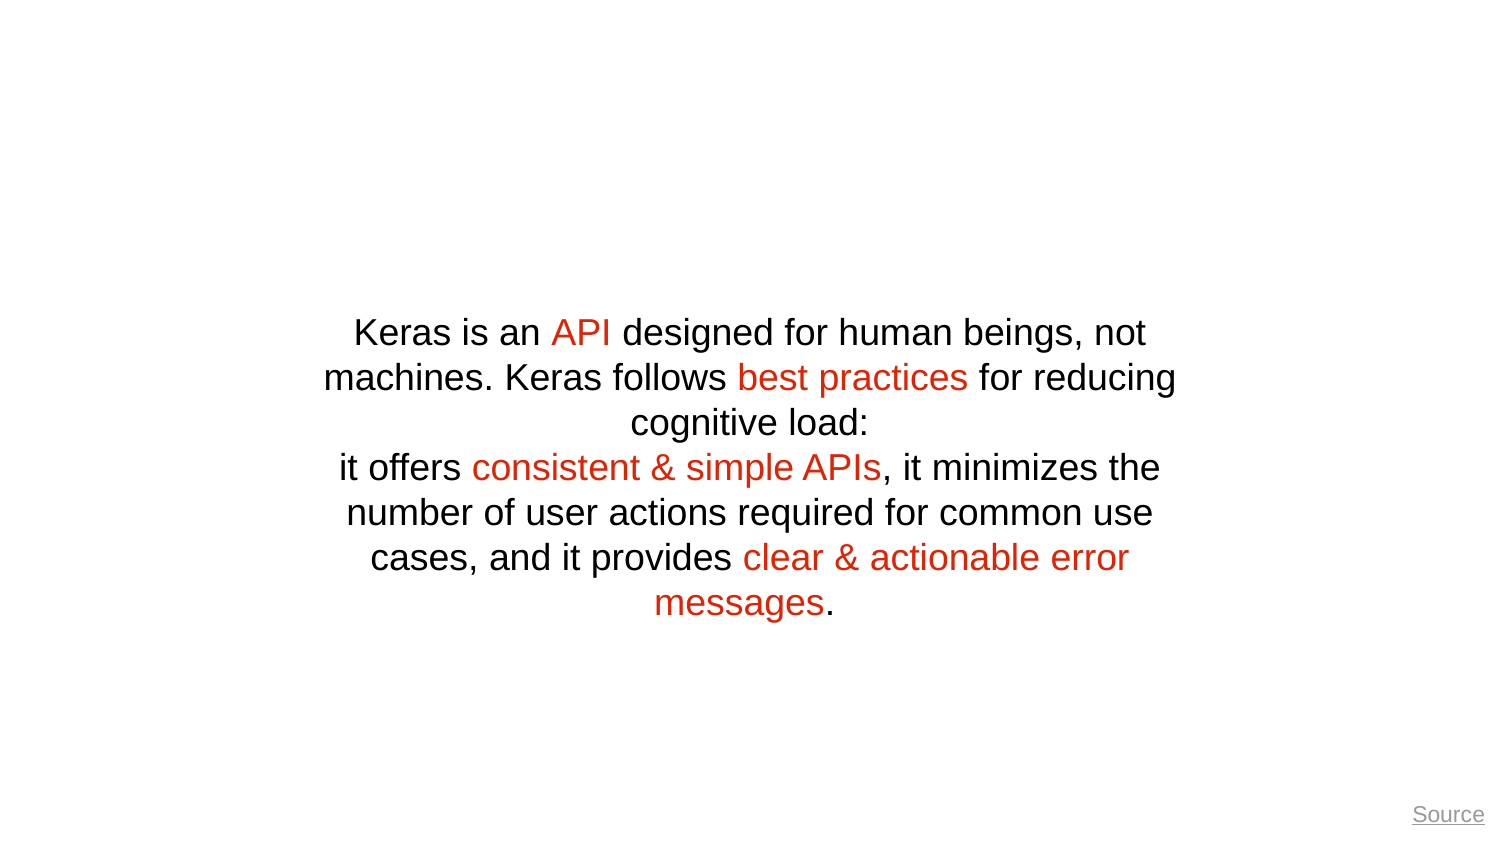

# Keras is an API designed for human beings, not machines. Keras follows best practices for reducing cognitive load:
it offers consistent & simple APIs, it minimizes the number of user actions required for common use cases, and it provides clear & actionable error messages.

Source